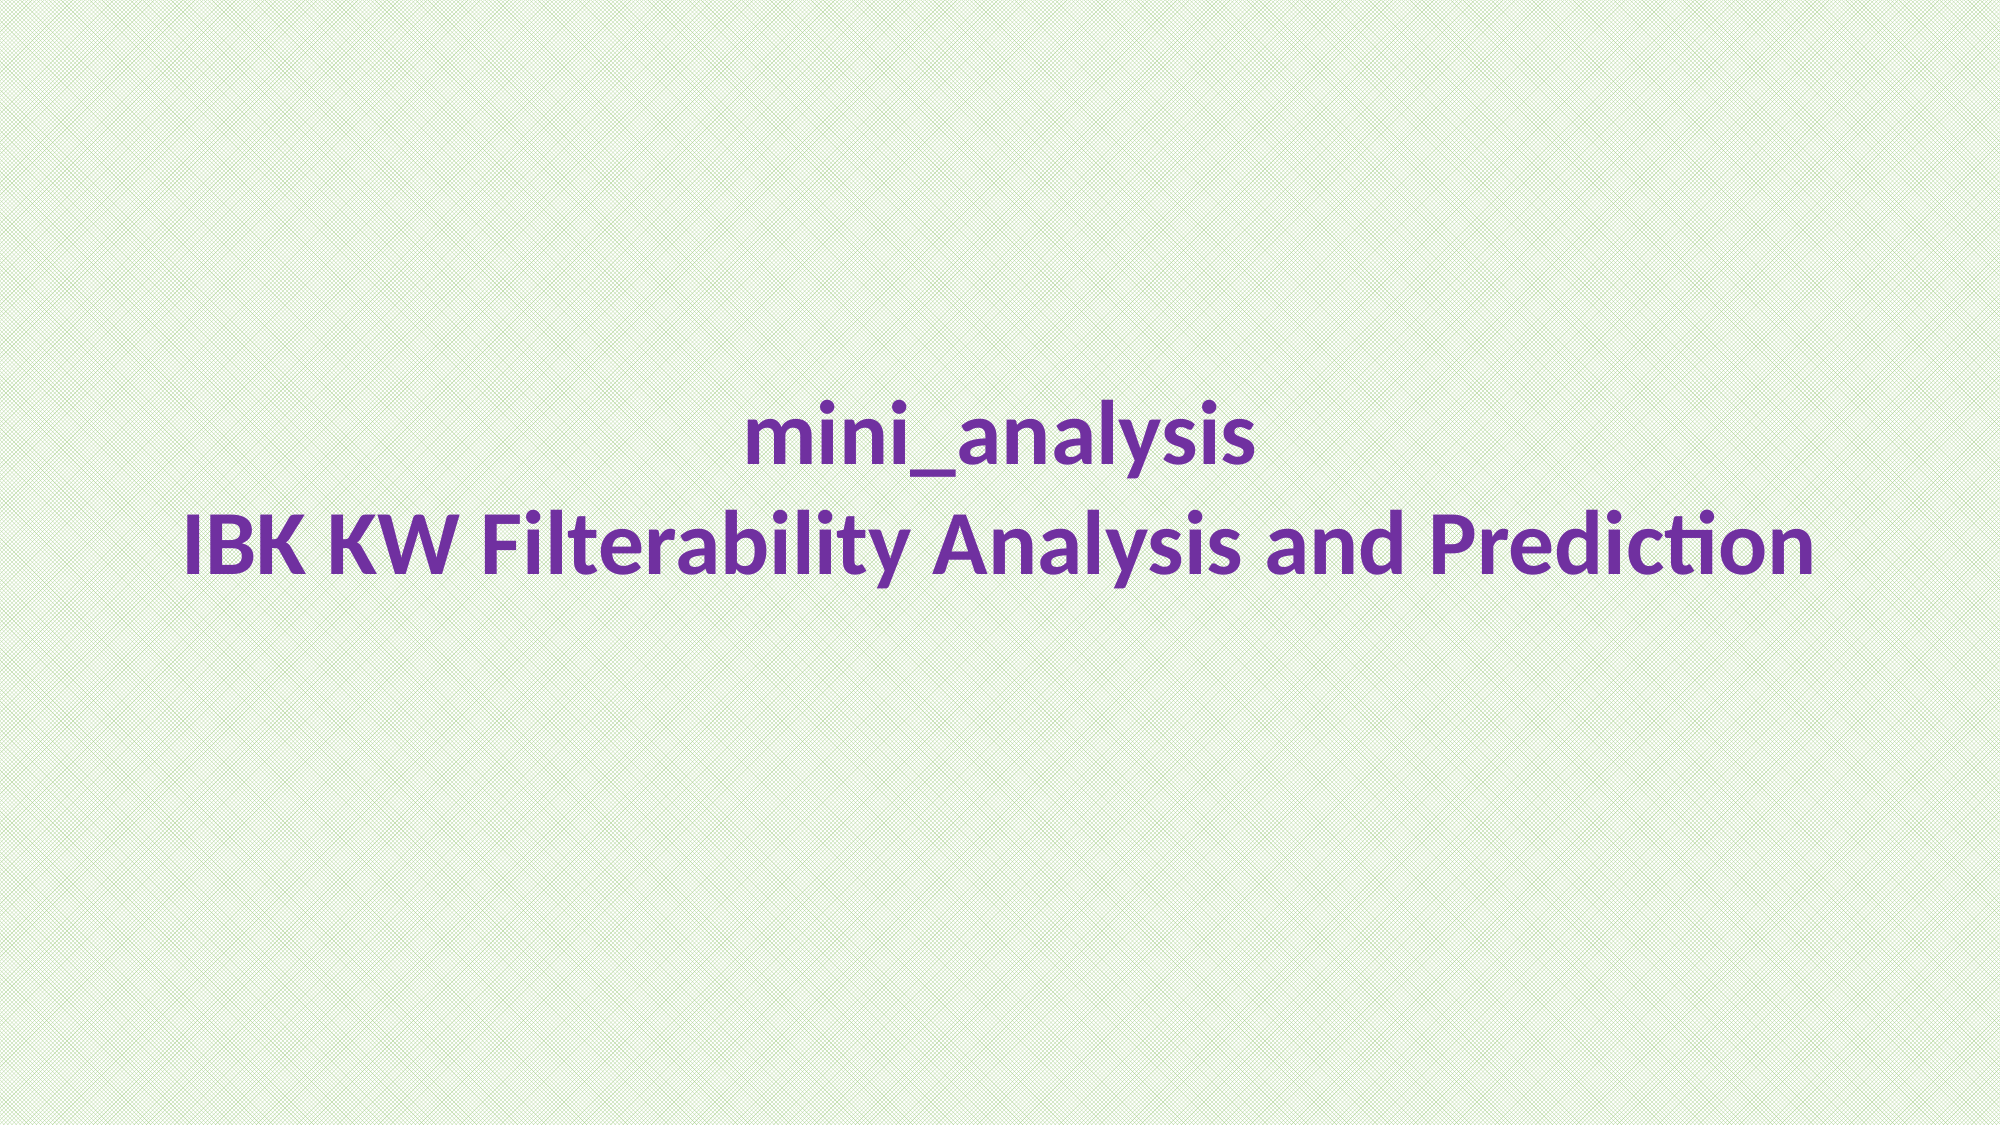

mini_analysis
IBK KW Filterability Analysis and Prediction